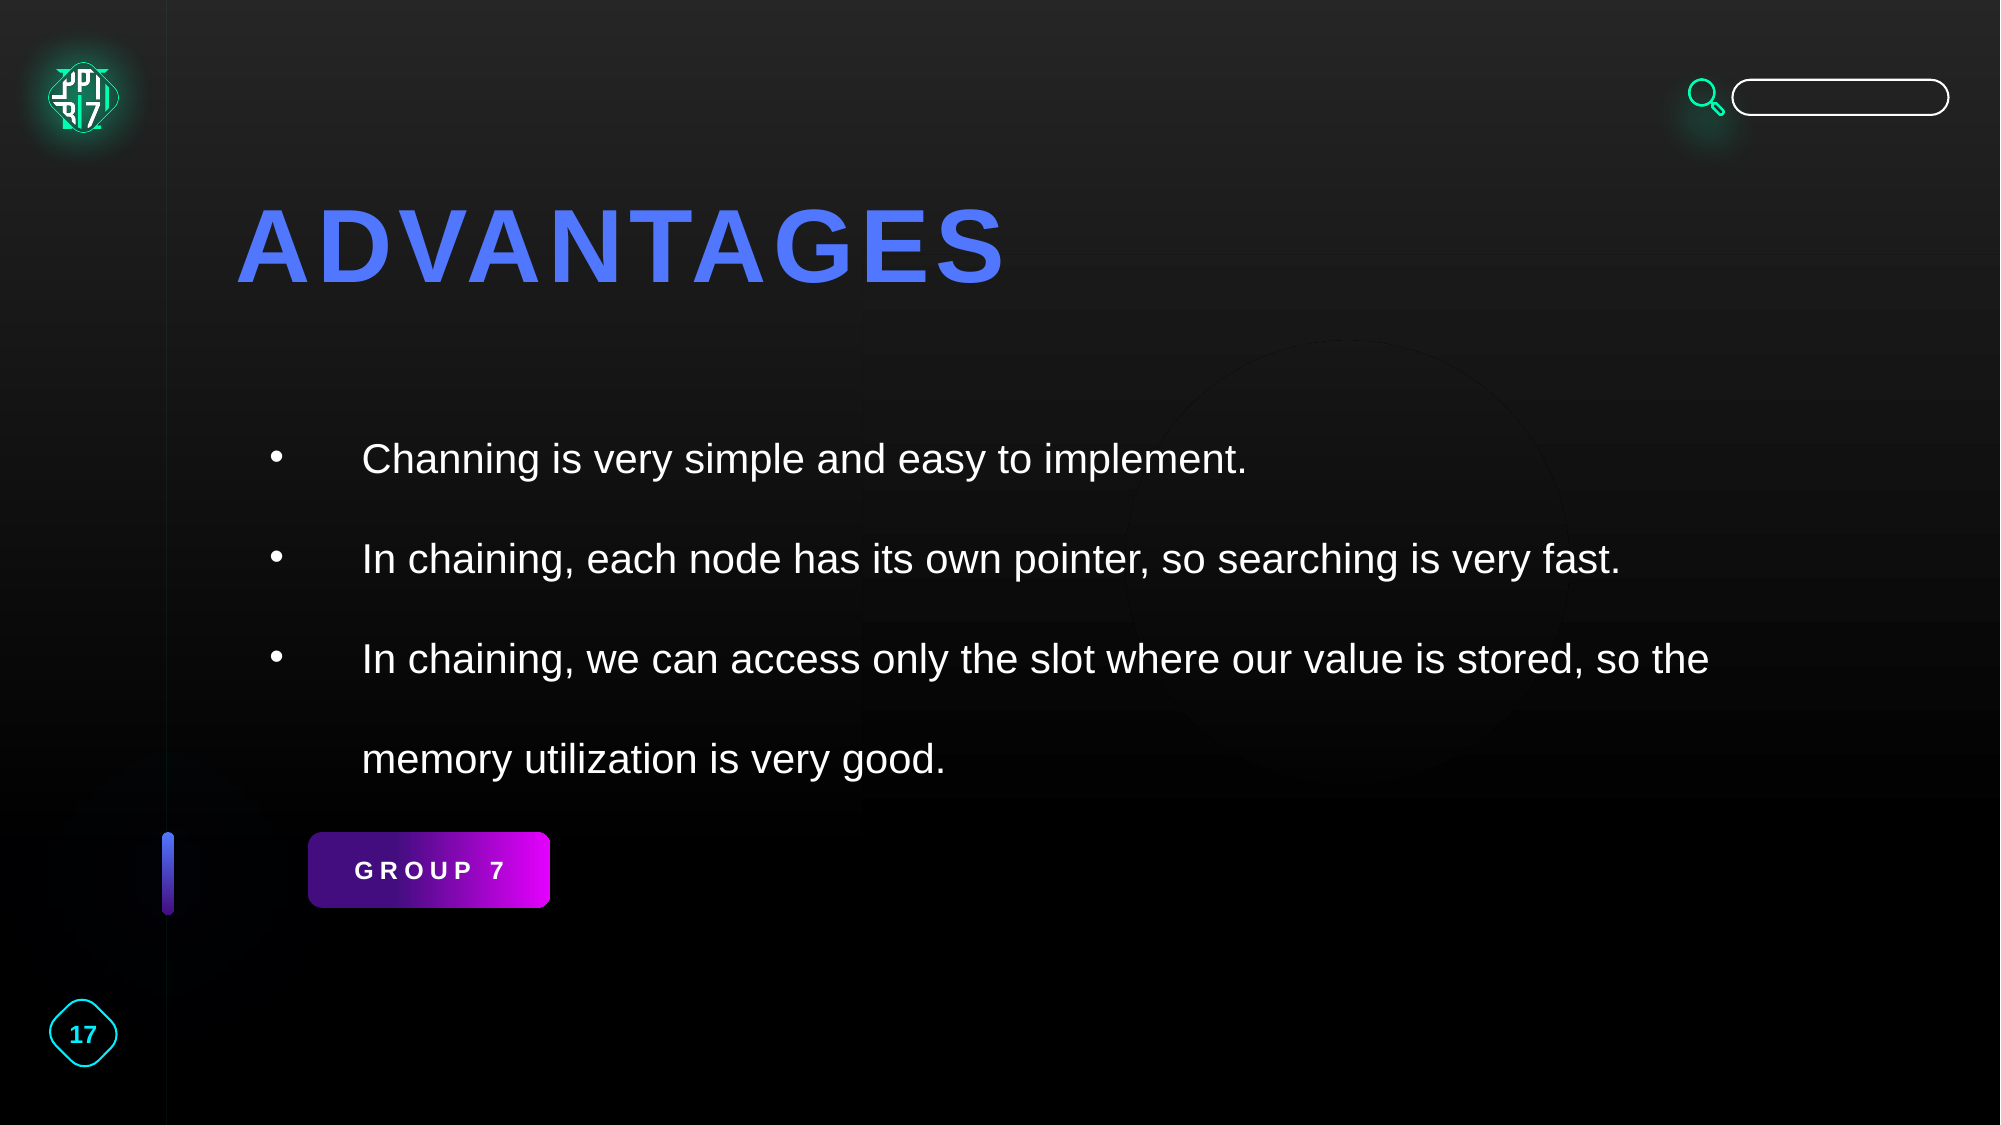

ADVANTAGES
Channing is very simple and easy to implement.
In chaining, each node has its own pointer, so searching is very fast.
In chaining, we can access only the slot where our value is stored, so the memory utilization is very good.
GROUP 7

17